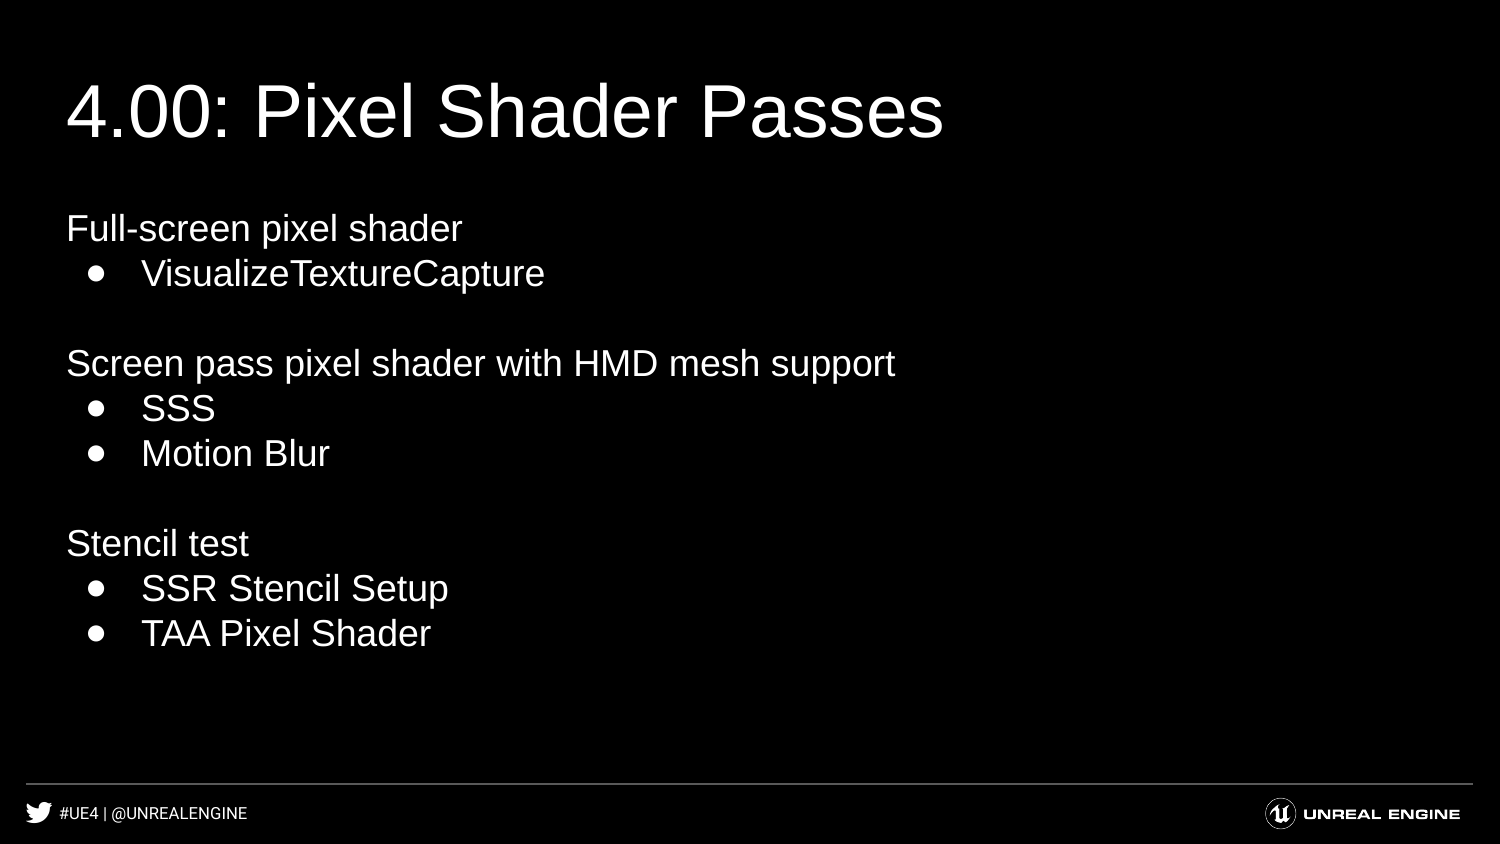

# 4.00: Pixel Shader Passes
Full-screen pixel shader
VisualizeTextureCapture

Screen pass pixel shader with HMD mesh support
SSS
Motion Blur

Stencil test
SSR Stencil Setup
TAA Pixel Shader